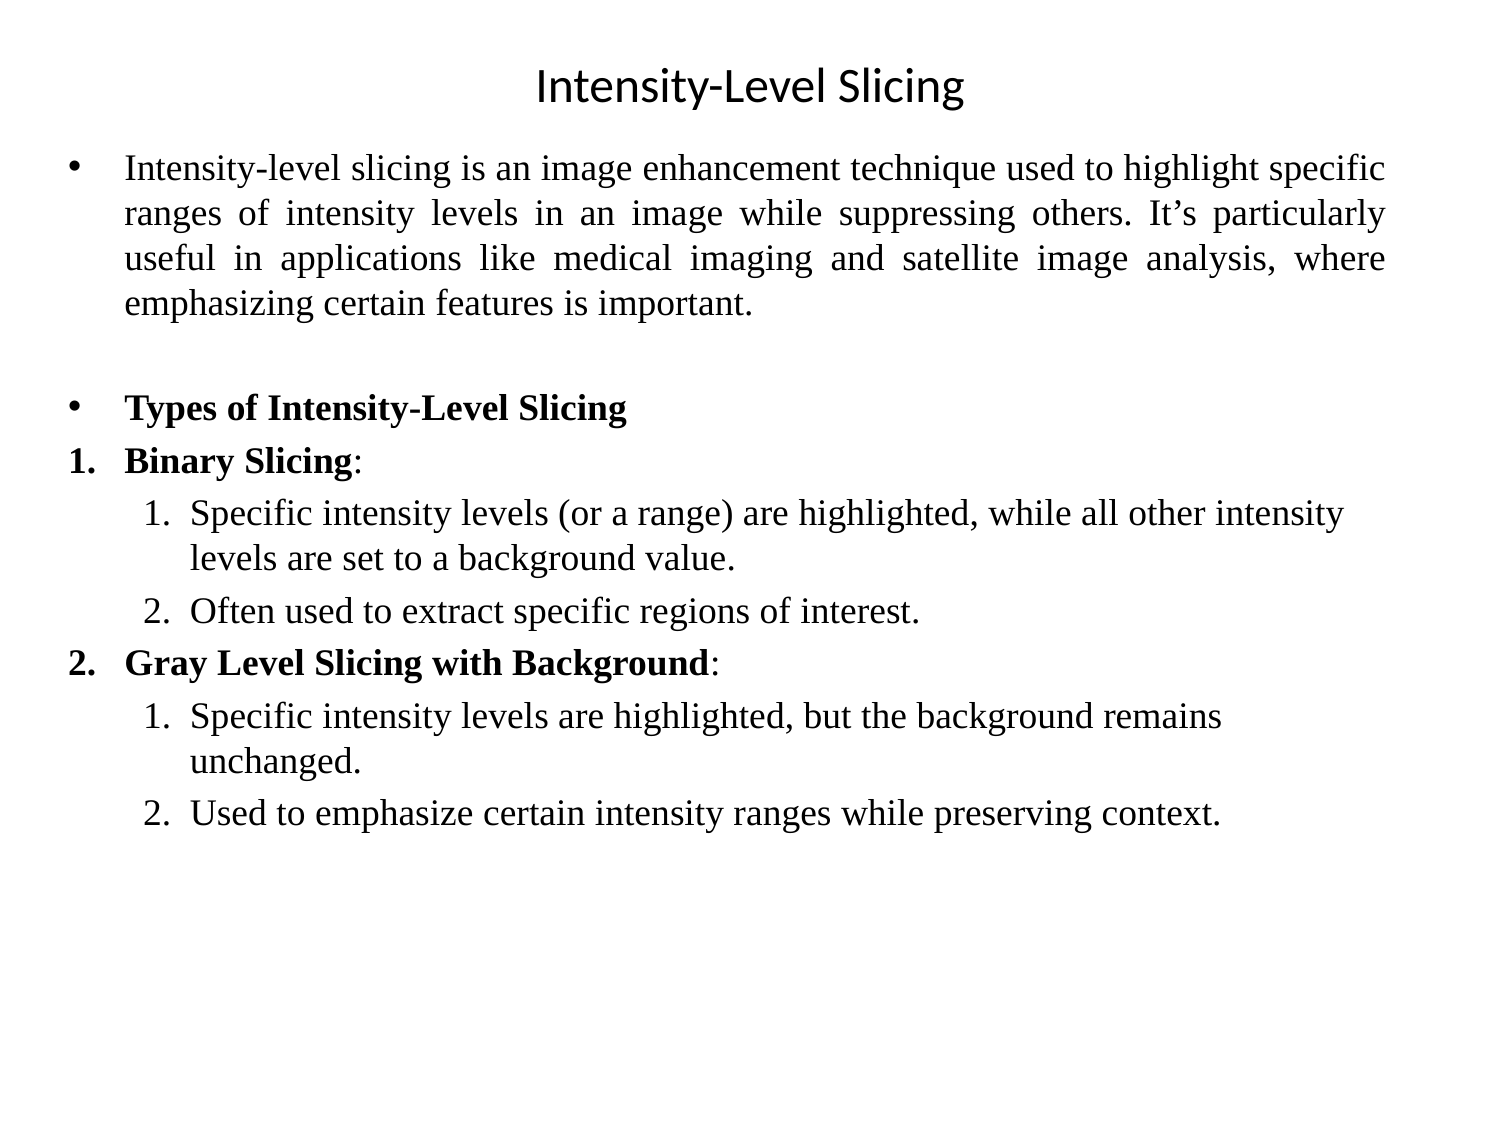

# Intensity-Level Slicing
Intensity-level slicing is an image enhancement technique used to highlight specific ranges of intensity levels in an image while suppressing others. It’s particularly useful in applications like medical imaging and satellite image analysis, where emphasizing certain features is important.

Types of Intensity-Level Slicing
Binary Slicing:
Specific intensity levels (or a range) are highlighted, while all other intensity levels are set to a background value.
Often used to extract specific regions of interest.
Gray Level Slicing with Background:
Specific intensity levels are highlighted, but the background remains unchanged.
Used to emphasize certain intensity ranges while preserving context.